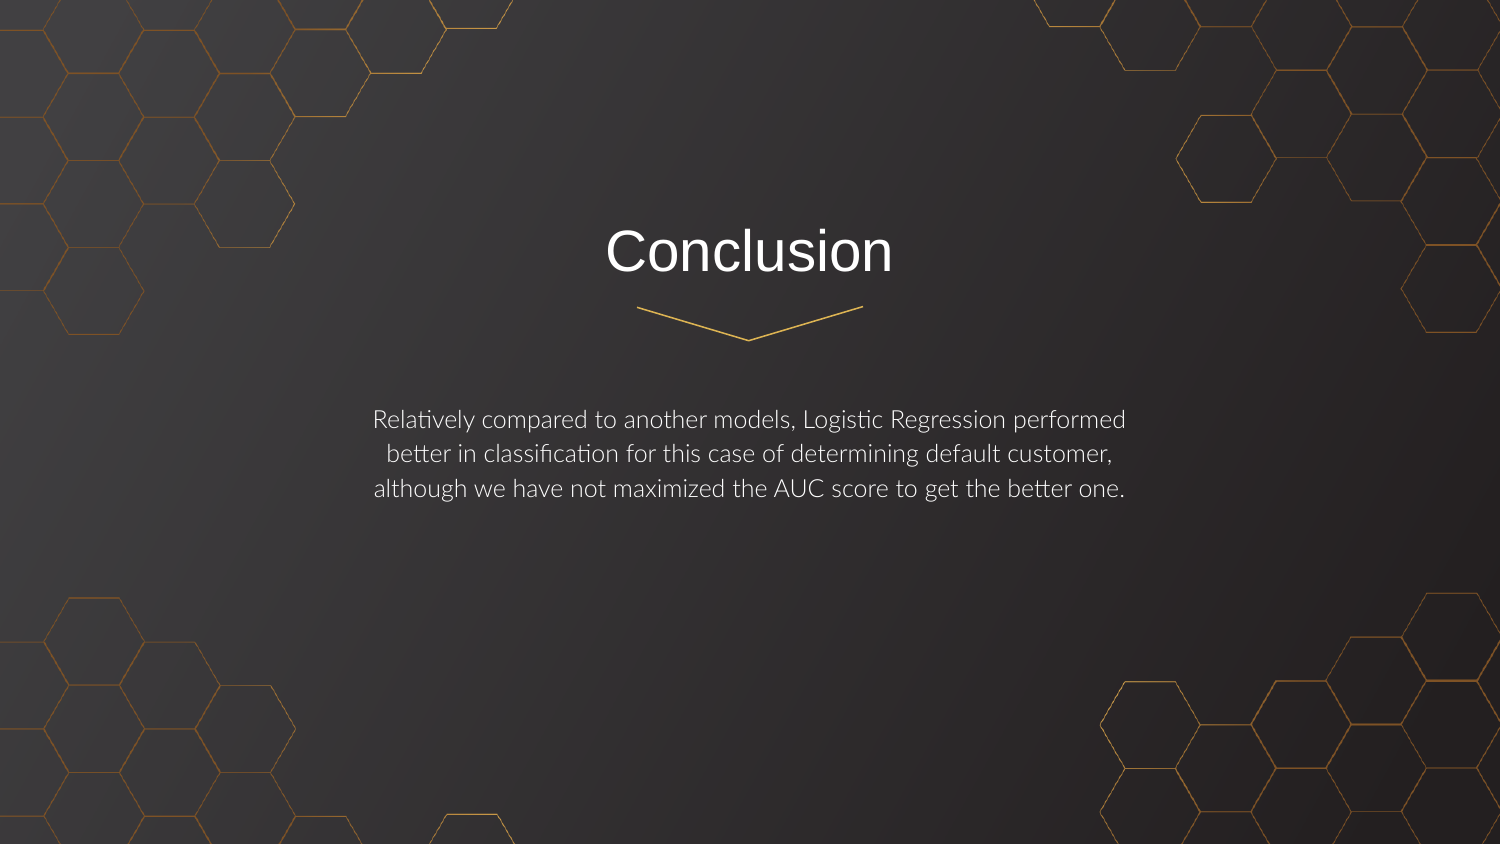

# Conclusion

Relatively compared to another models, Logistic Regression performed better in classification for this case of determining default customer, although we have not maximized the AUC score to get the better one.